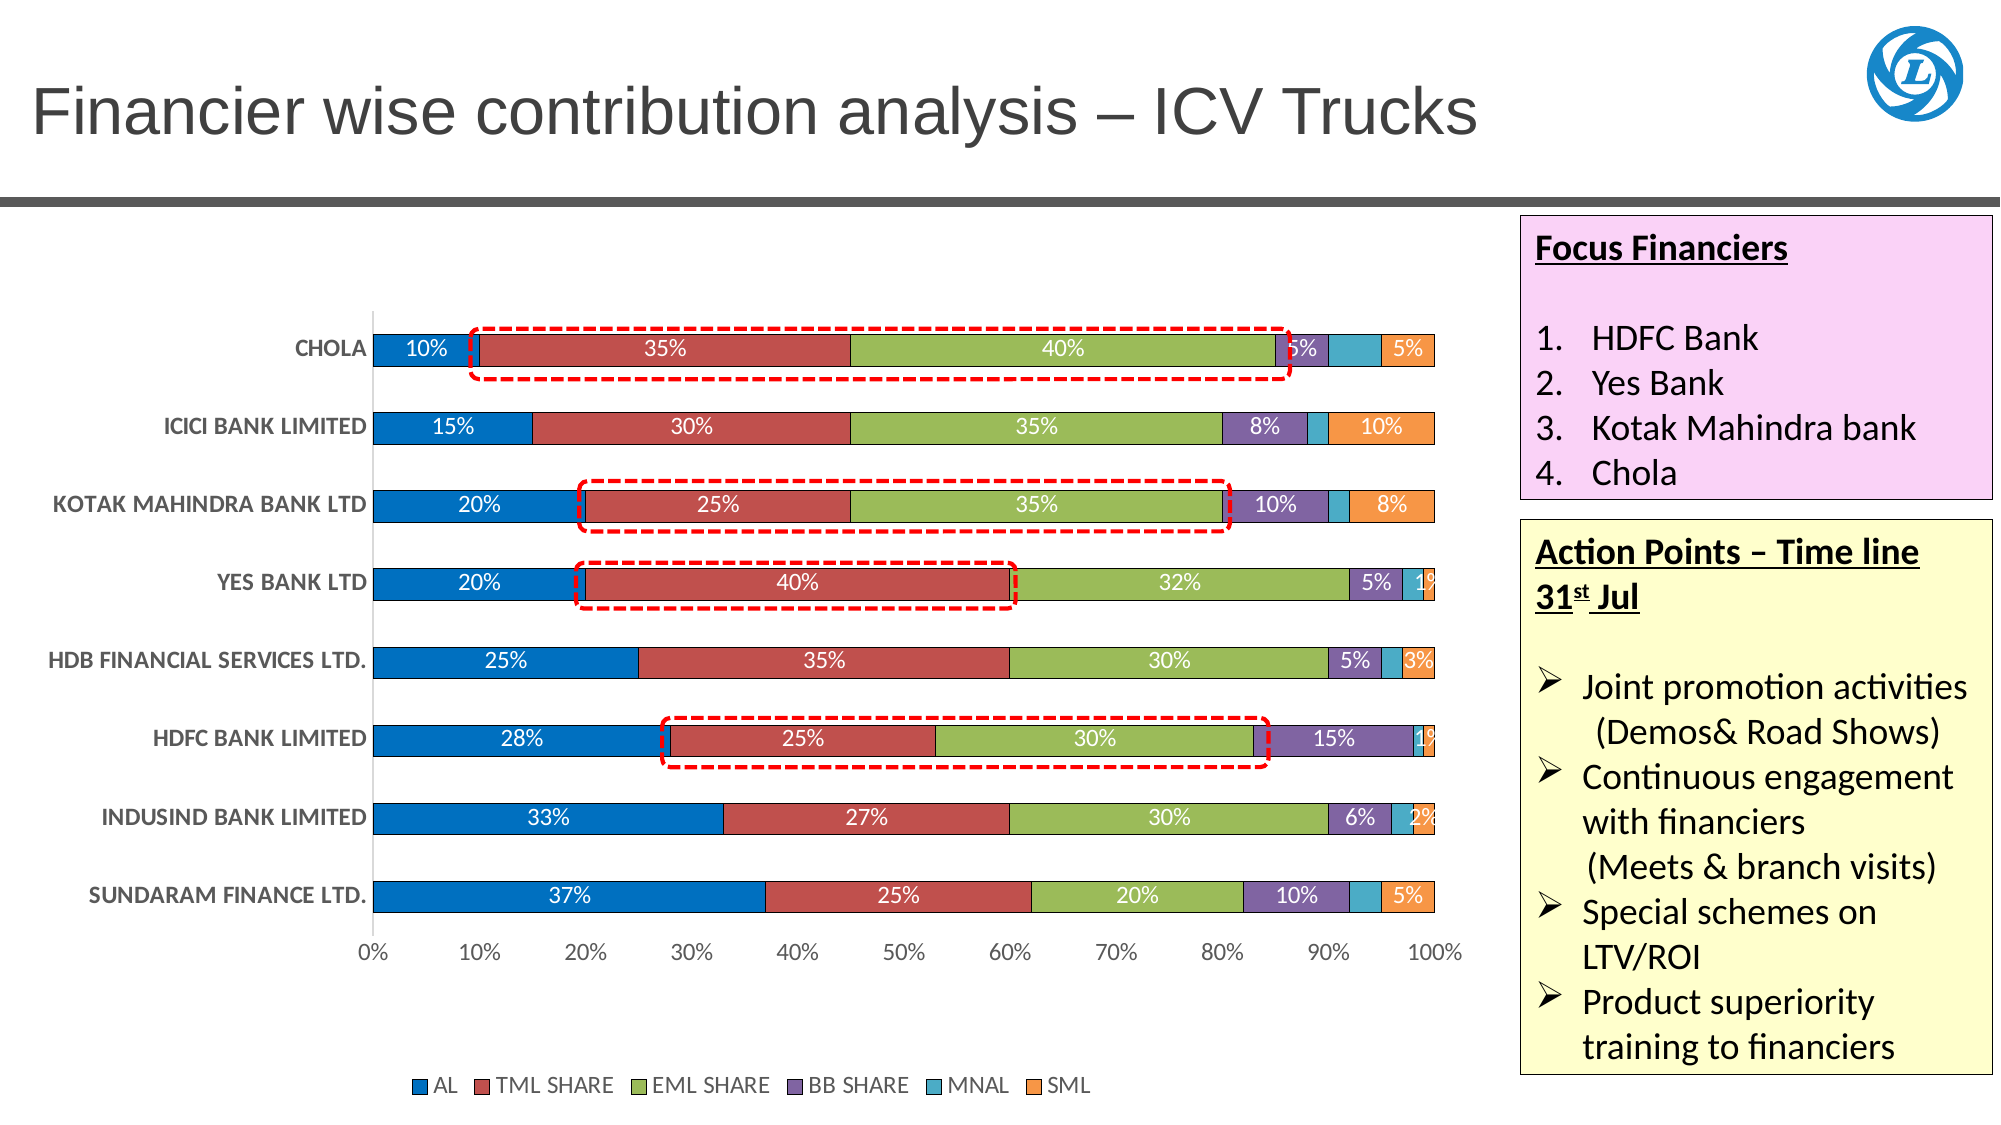

Financier wise contribution analysis – ICV Trucks

### Chart

| Category | AL | TML SHARE | EML SHARE | BB SHARE | MNAL | SML |
|---|---|---|---|---|---|---|
| SUNDARAM FINANCE LTD. | 0.37 | 0.25 | 0.2 | 0.1 | 0.03 | 0.05 |
| INDUSIND BANK LIMITED | 0.33 | 0.27 | 0.3 | 0.06 | 0.02 | 0.02 |
| HDFC BANK LIMITED | 0.28 | 0.25 | 0.3 | 0.15 | 0.01 | 0.01 |
| HDB FINANCIAL SERVICES LTD. | 0.25 | 0.35 | 0.3 | 0.05 | 0.02 | 0.03 |
| YES BANK LTD | 0.2 | 0.4 | 0.32 | 0.05 | 0.02 | 0.01 |
| KOTAK MAHINDRA BANK LTD | 0.2 | 0.25 | 0.35 | 0.1 | 0.02 | 0.08 |
| ICICI BANK LIMITED | 0.15 | 0.3 | 0.35 | 0.08 | 0.02 | 0.1 |
| CHOLA | 0.1 | 0.35 | 0.4 | 0.05 | 0.05 | 0.05 |
Focus Financiers

HDFC Bank
Yes Bank
Kotak Mahindra bank
Chola

Action Points – Time line 31st Jul

Joint promotion activities
       (Demos& Road Shows)
Continuous engagement with financiers
      (Meets & branch visits)
Special schemes on LTV/ROI
Product superiority training to financiers